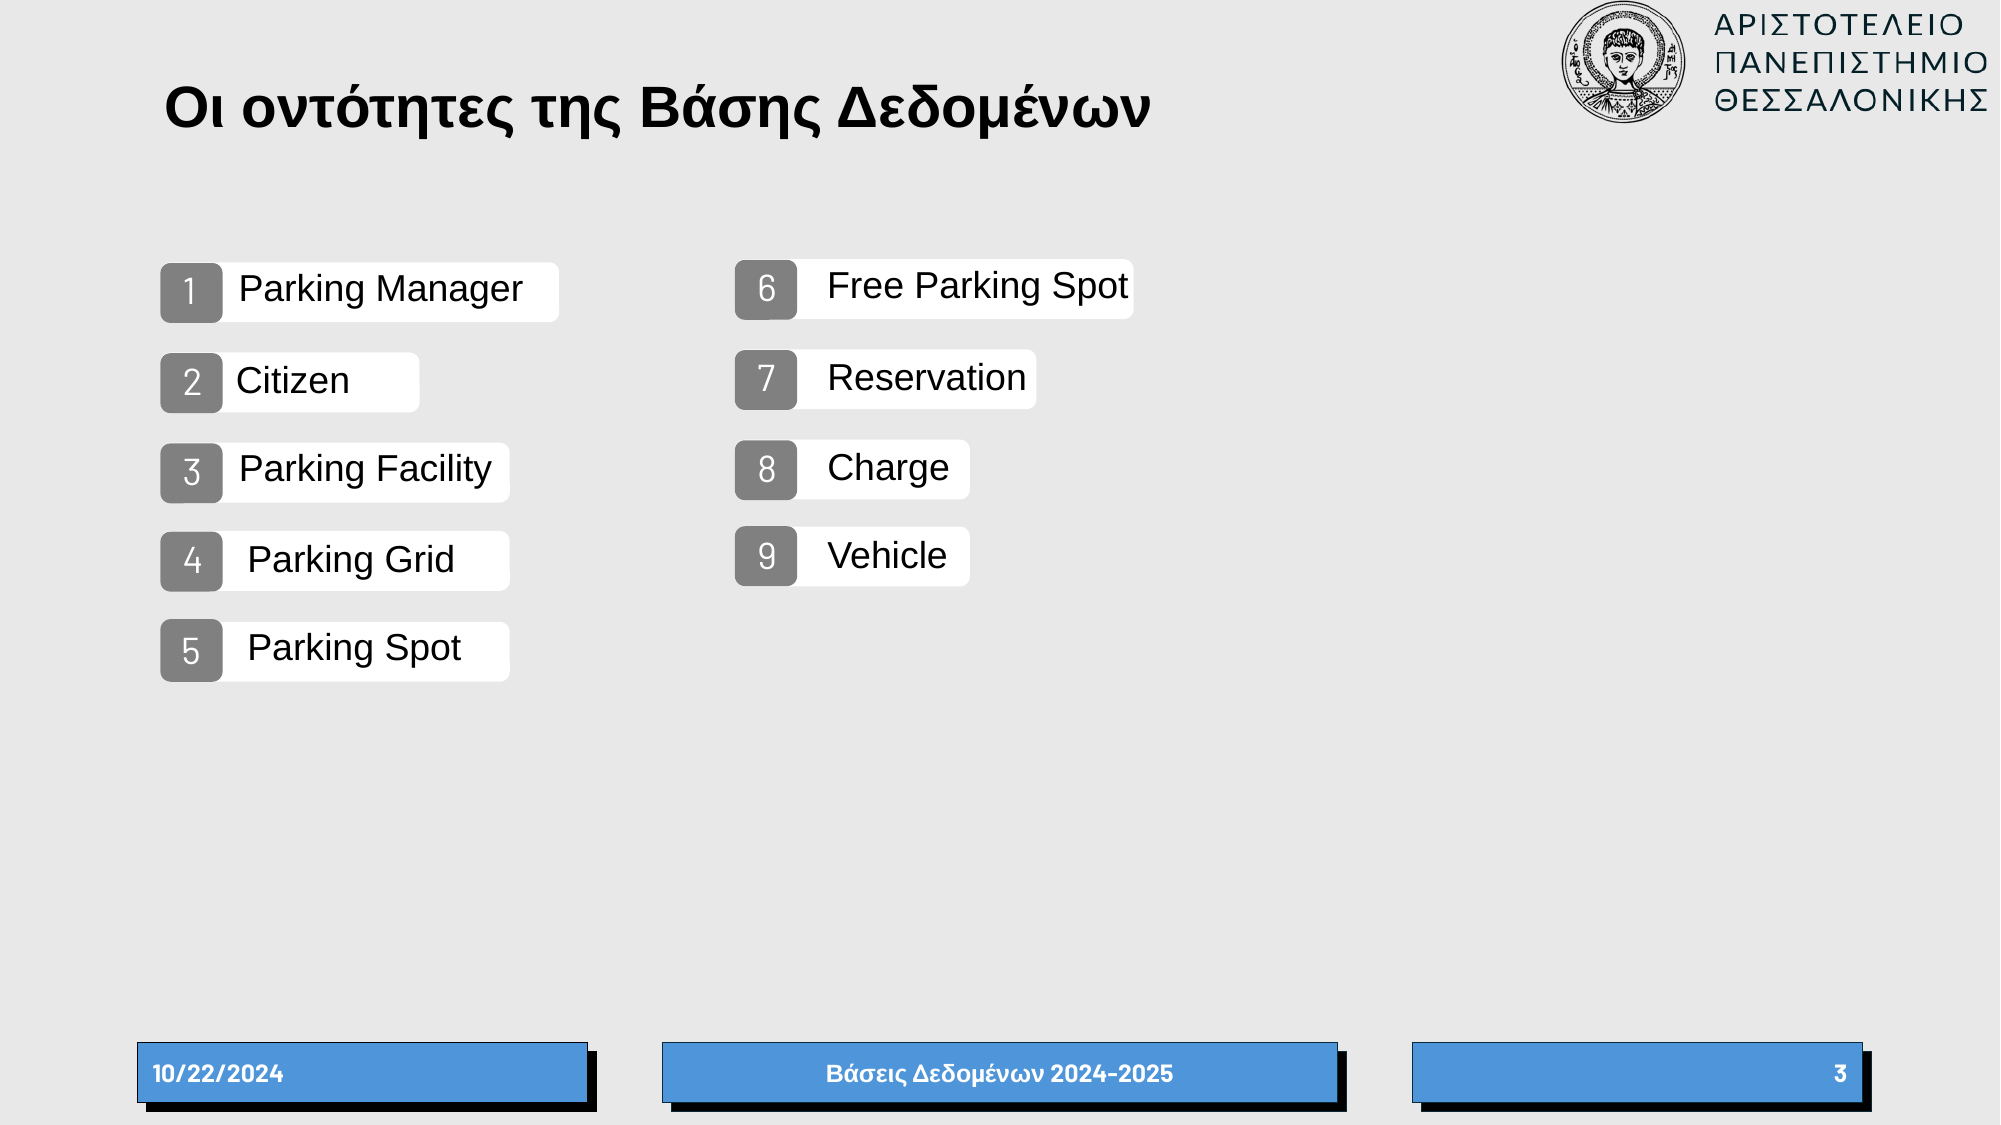

# Οι οντότητες της Βάσης Δεδομένων
Free Parking Spot
Parking Manager
 6

 1

Reservation
 7
Citizen

 2

Charge
Parking Facility
 8

 3

Vehicle
 9

  Parking Grid
 4

  Parking Spot

 5

10/22/2024
Βάσεις Δεδομένων 2024-2025
3